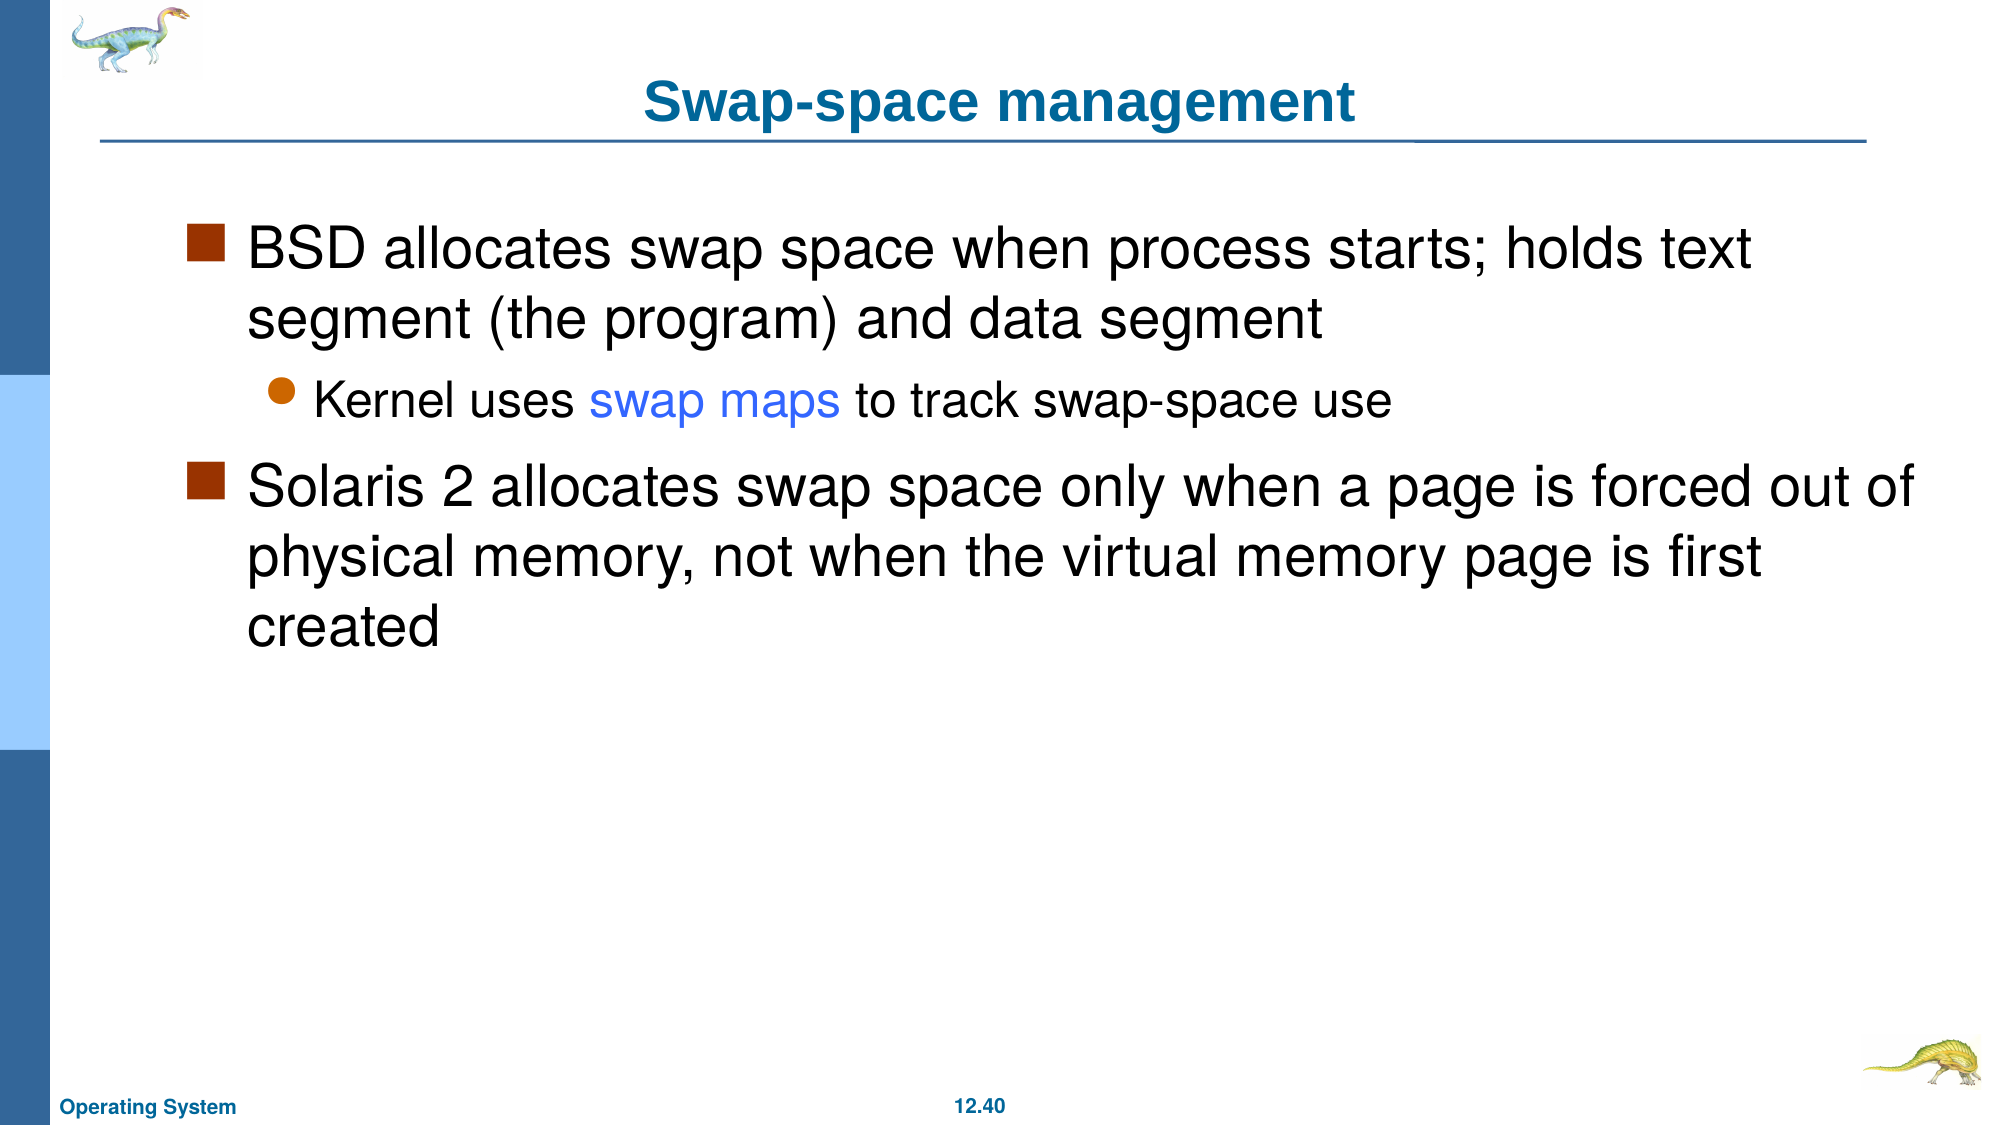

# Swap-space management
BSD allocates swap space when process starts; holds text segment (the program) and data segment
Kernel uses swap maps to track swap-space use
Solaris 2 allocates swap space only when a page is forced out of physical memory, not when the virtual memory page is first created